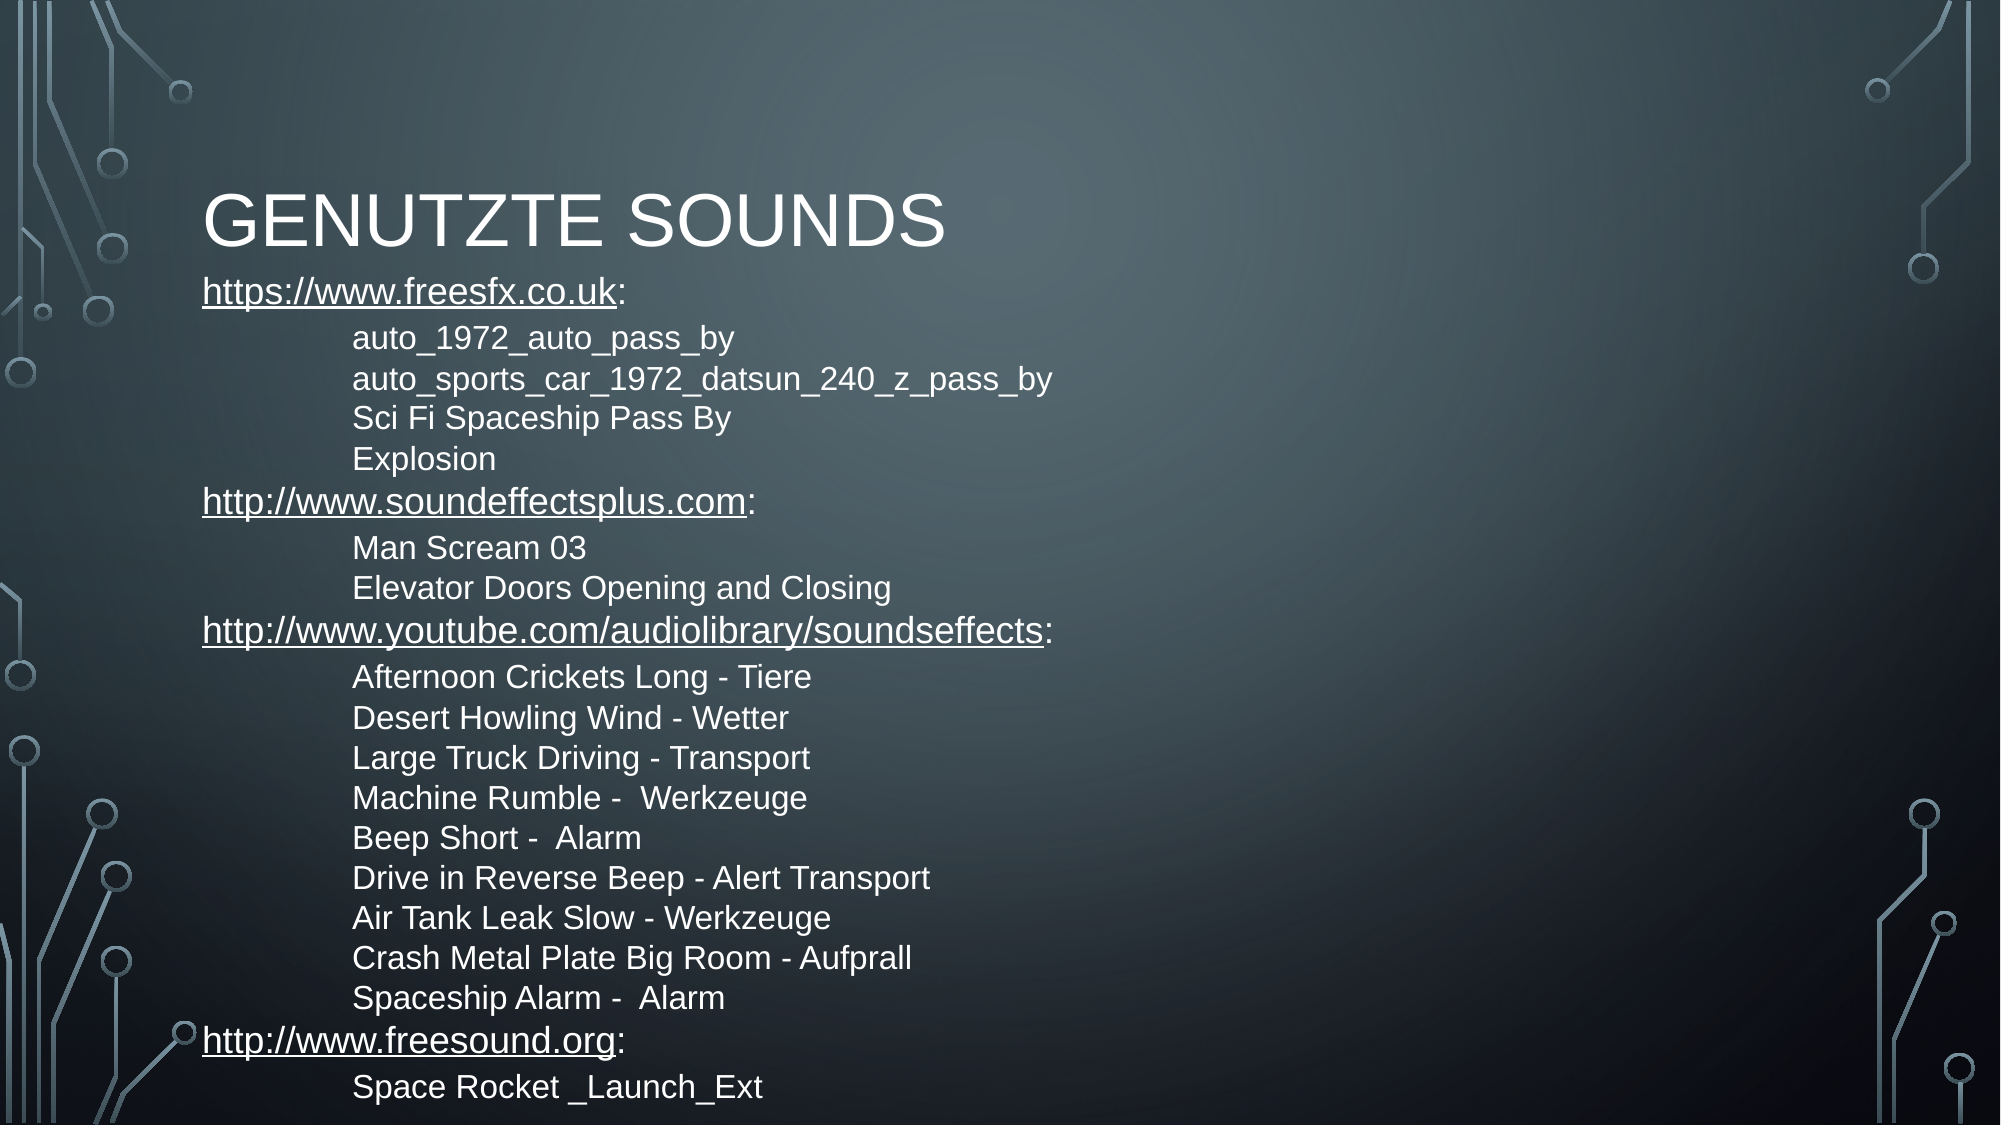

# Genutzte Sounds
https://www.freesfx.co.uk:
	auto_1972_auto_pass_by
	auto_sports_car_1972_datsun_240_z_pass_by
	Sci Fi Spaceship Pass By
	Explosion
http://www.soundeffectsplus.com:
	Man Scream 03
	Elevator Doors Opening and Closing
http://www.youtube.com/audiolibrary/soundseffects:
	Afternoon Crickets Long - Tiere
	Desert Howling Wind - Wetter
	Large Truck Driving - Transport
	Machine Rumble -  Werkzeuge
	Beep Short -  Alarm
	Drive in Reverse Beep - Alert Transport
	Air Tank Leak Slow - Werkzeuge
	Crash Metal Plate Big Room - Aufprall
	Spaceship Alarm -  Alarm
http://www.freesound.org:
	Space Rocket _Launch_Ext